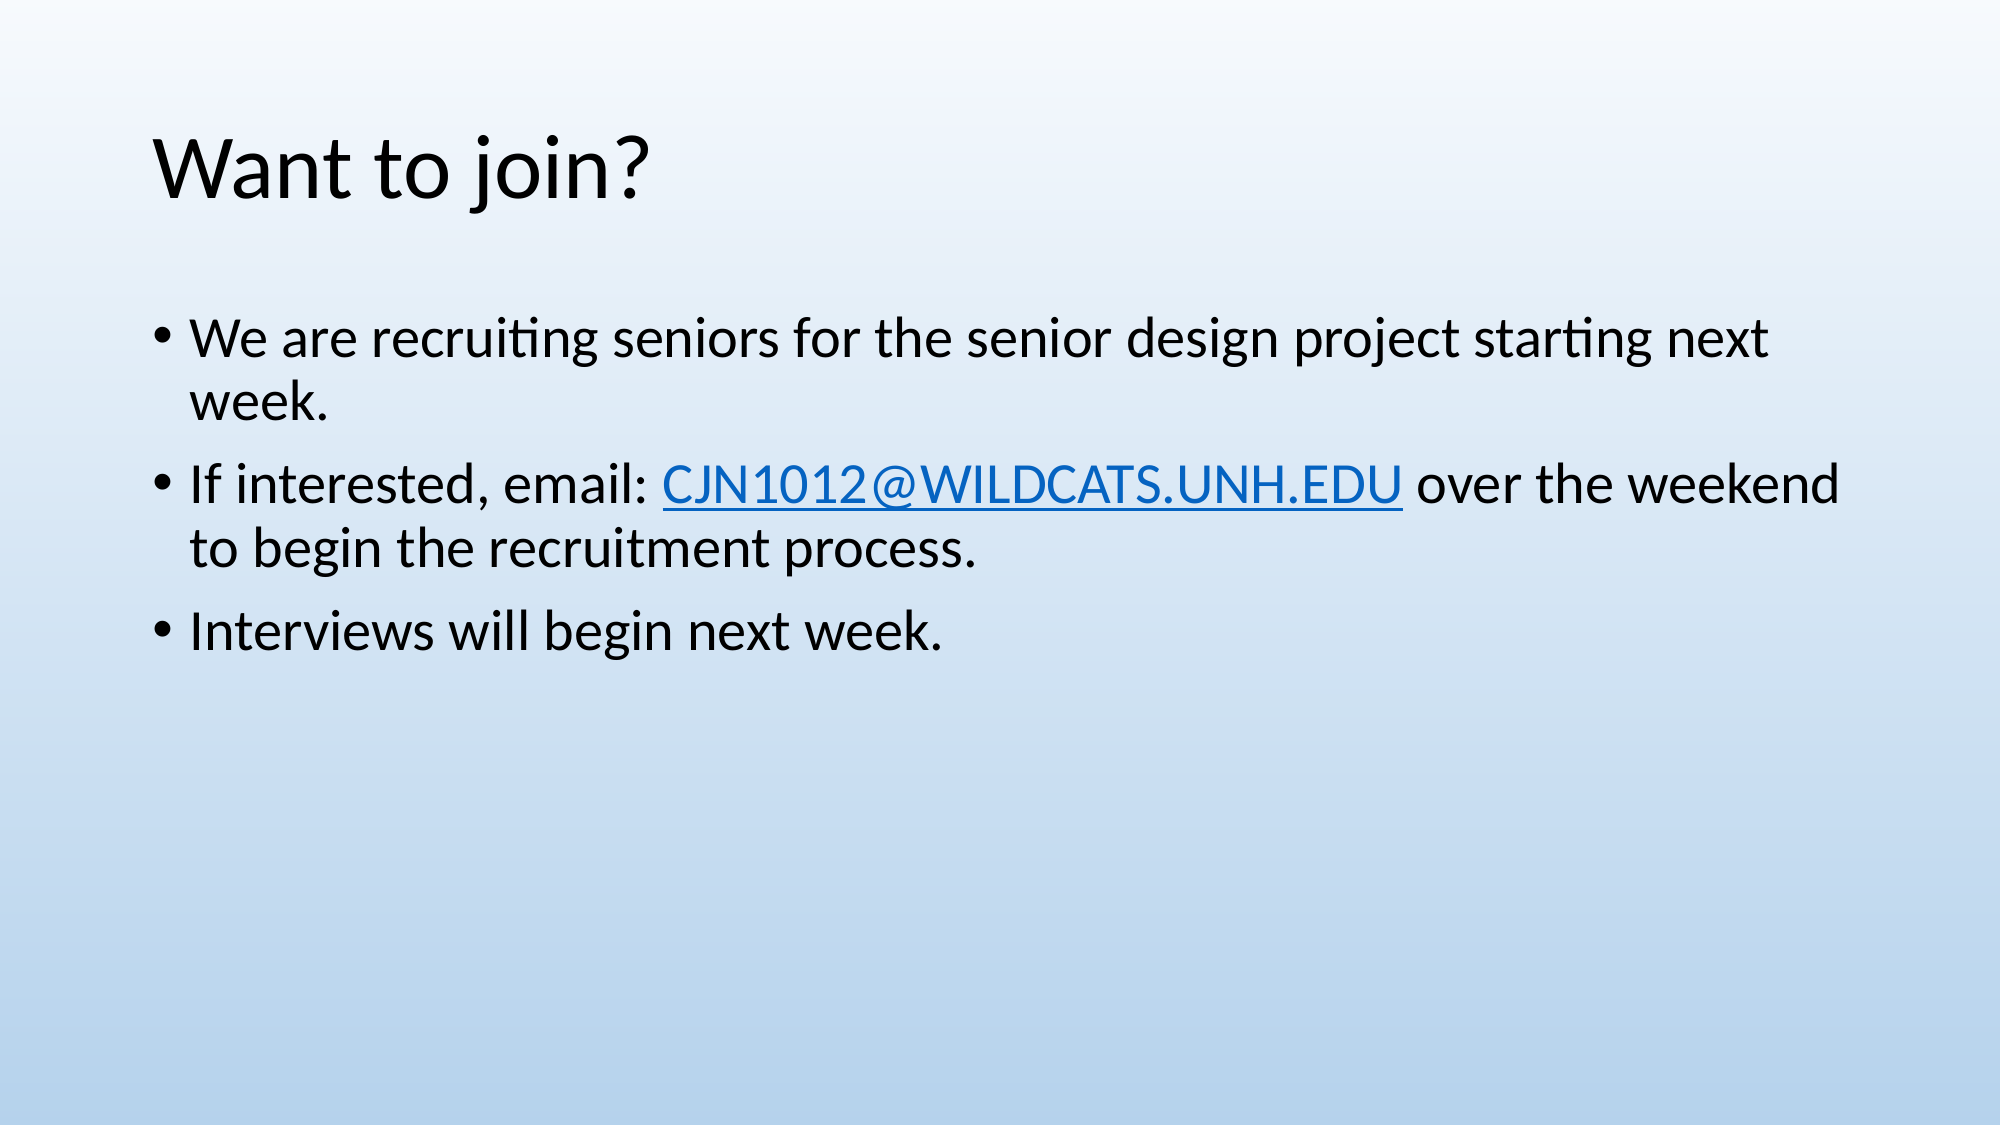

# Want to join?
We are recruiting seniors for the senior design project starting next week.
If interested, email: CJN1012@WILDCATS.UNH.EDU over the weekend to begin the recruitment process.
Interviews will begin next week.